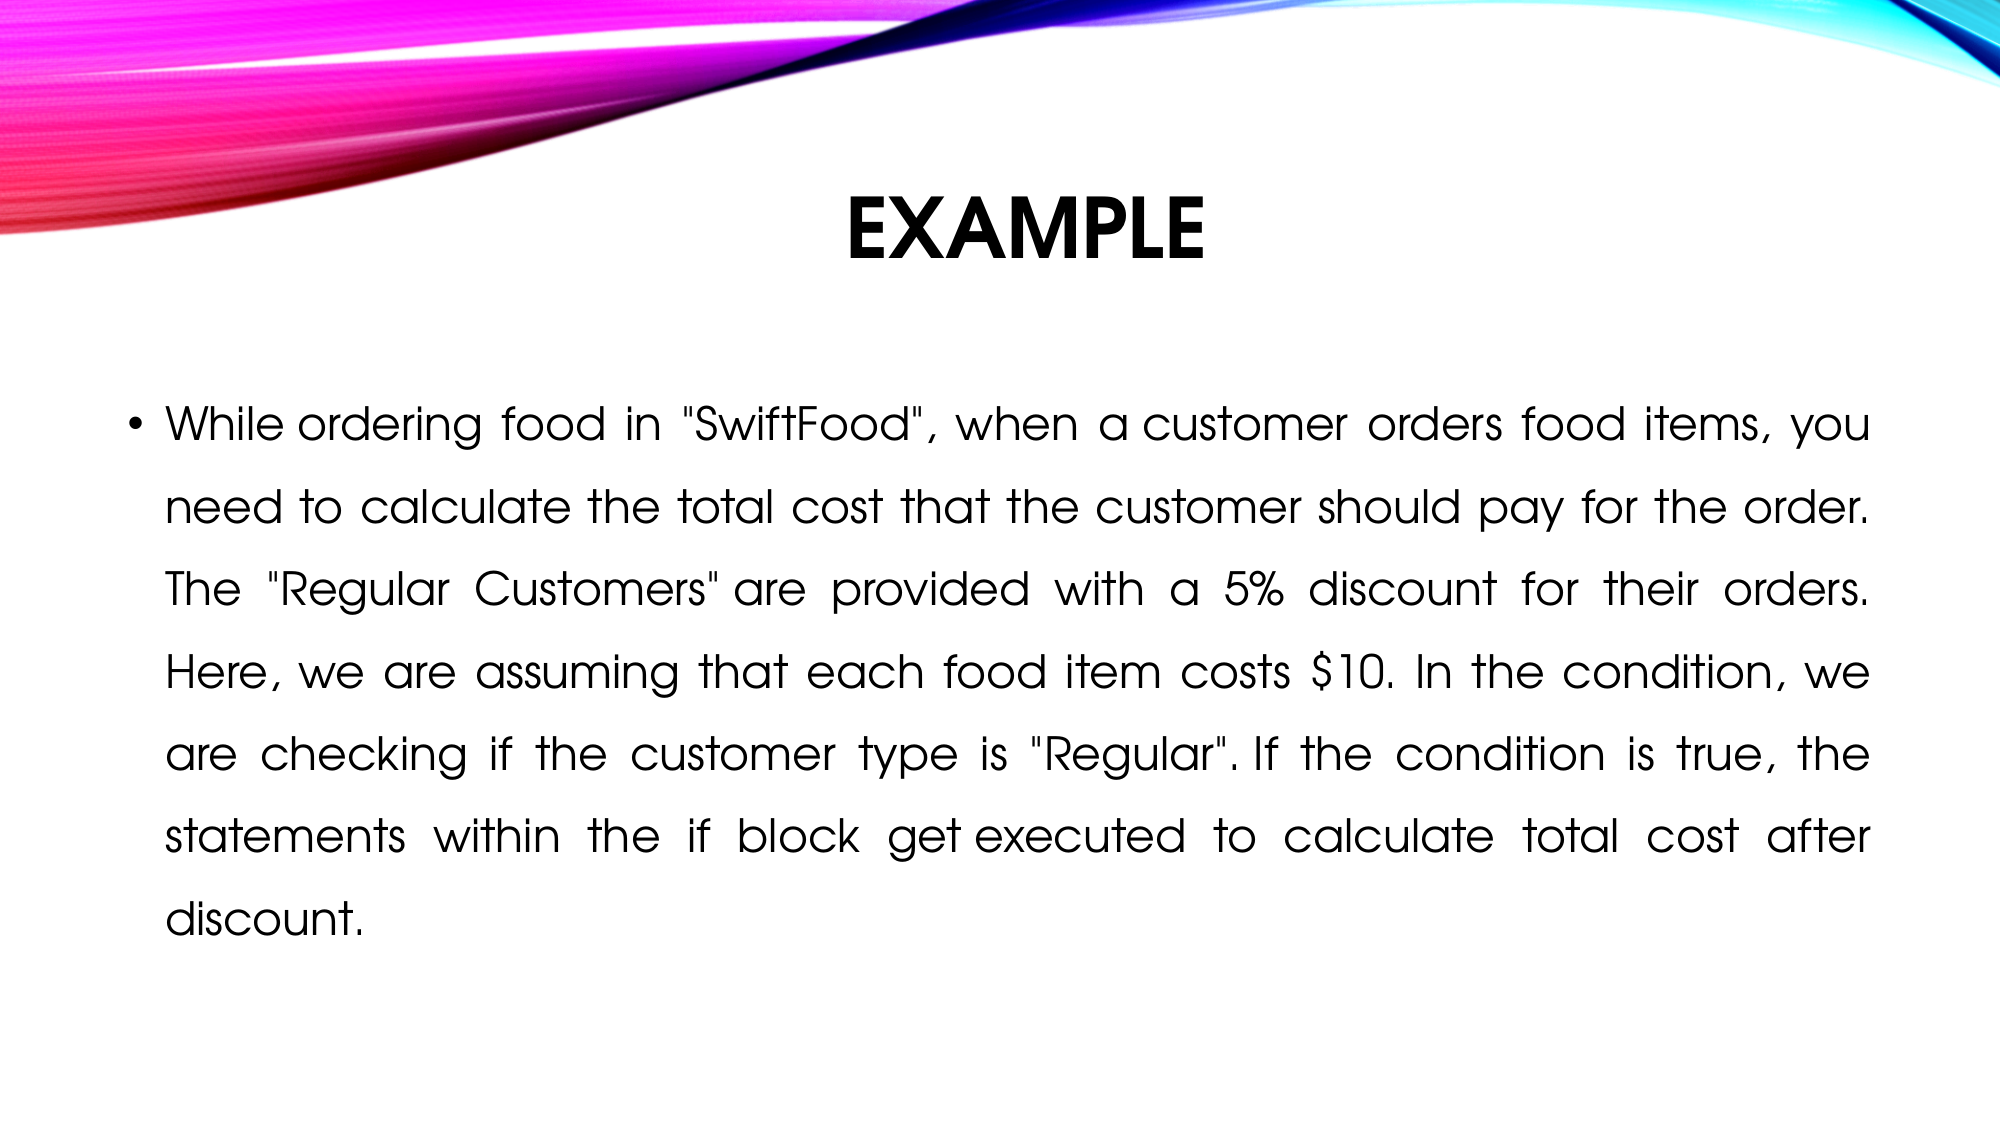

# EXAMPLE
While ordering food in "SwiftFood", when a customer orders food items, you need to calculate the total cost that the customer should pay for the order. The "Regular Customers" are provided with a 5% discount for their orders. Here, we are assuming that each food item costs $10. In the condition, we are checking if the customer type is "Regular". If the condition is true, the statements within the if block get executed to calculate total cost after discount.